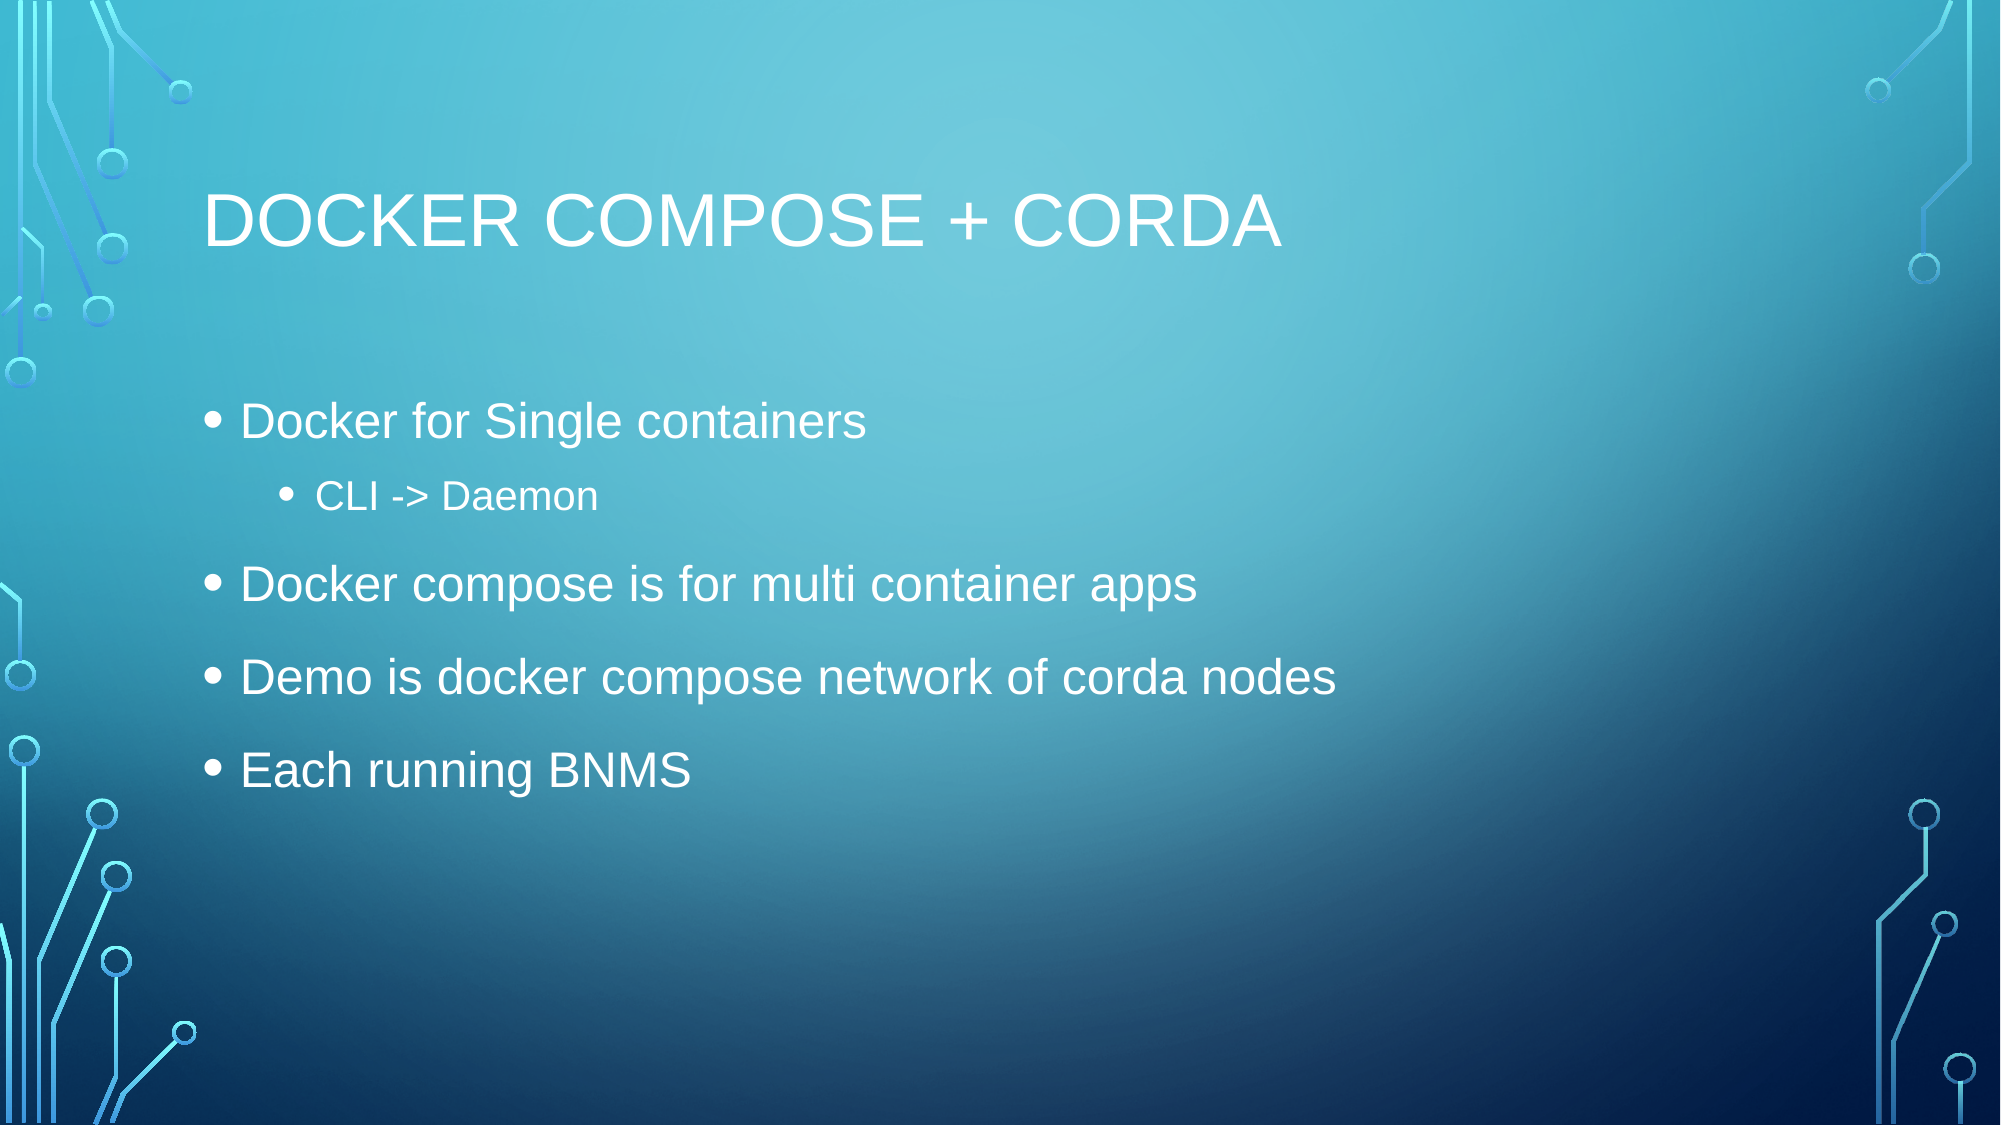

# Docker compose + corda
Docker for Single containers
CLI -> Daemon
Docker compose is for multi container apps
Demo is docker compose network of corda nodes
Each running BNMS